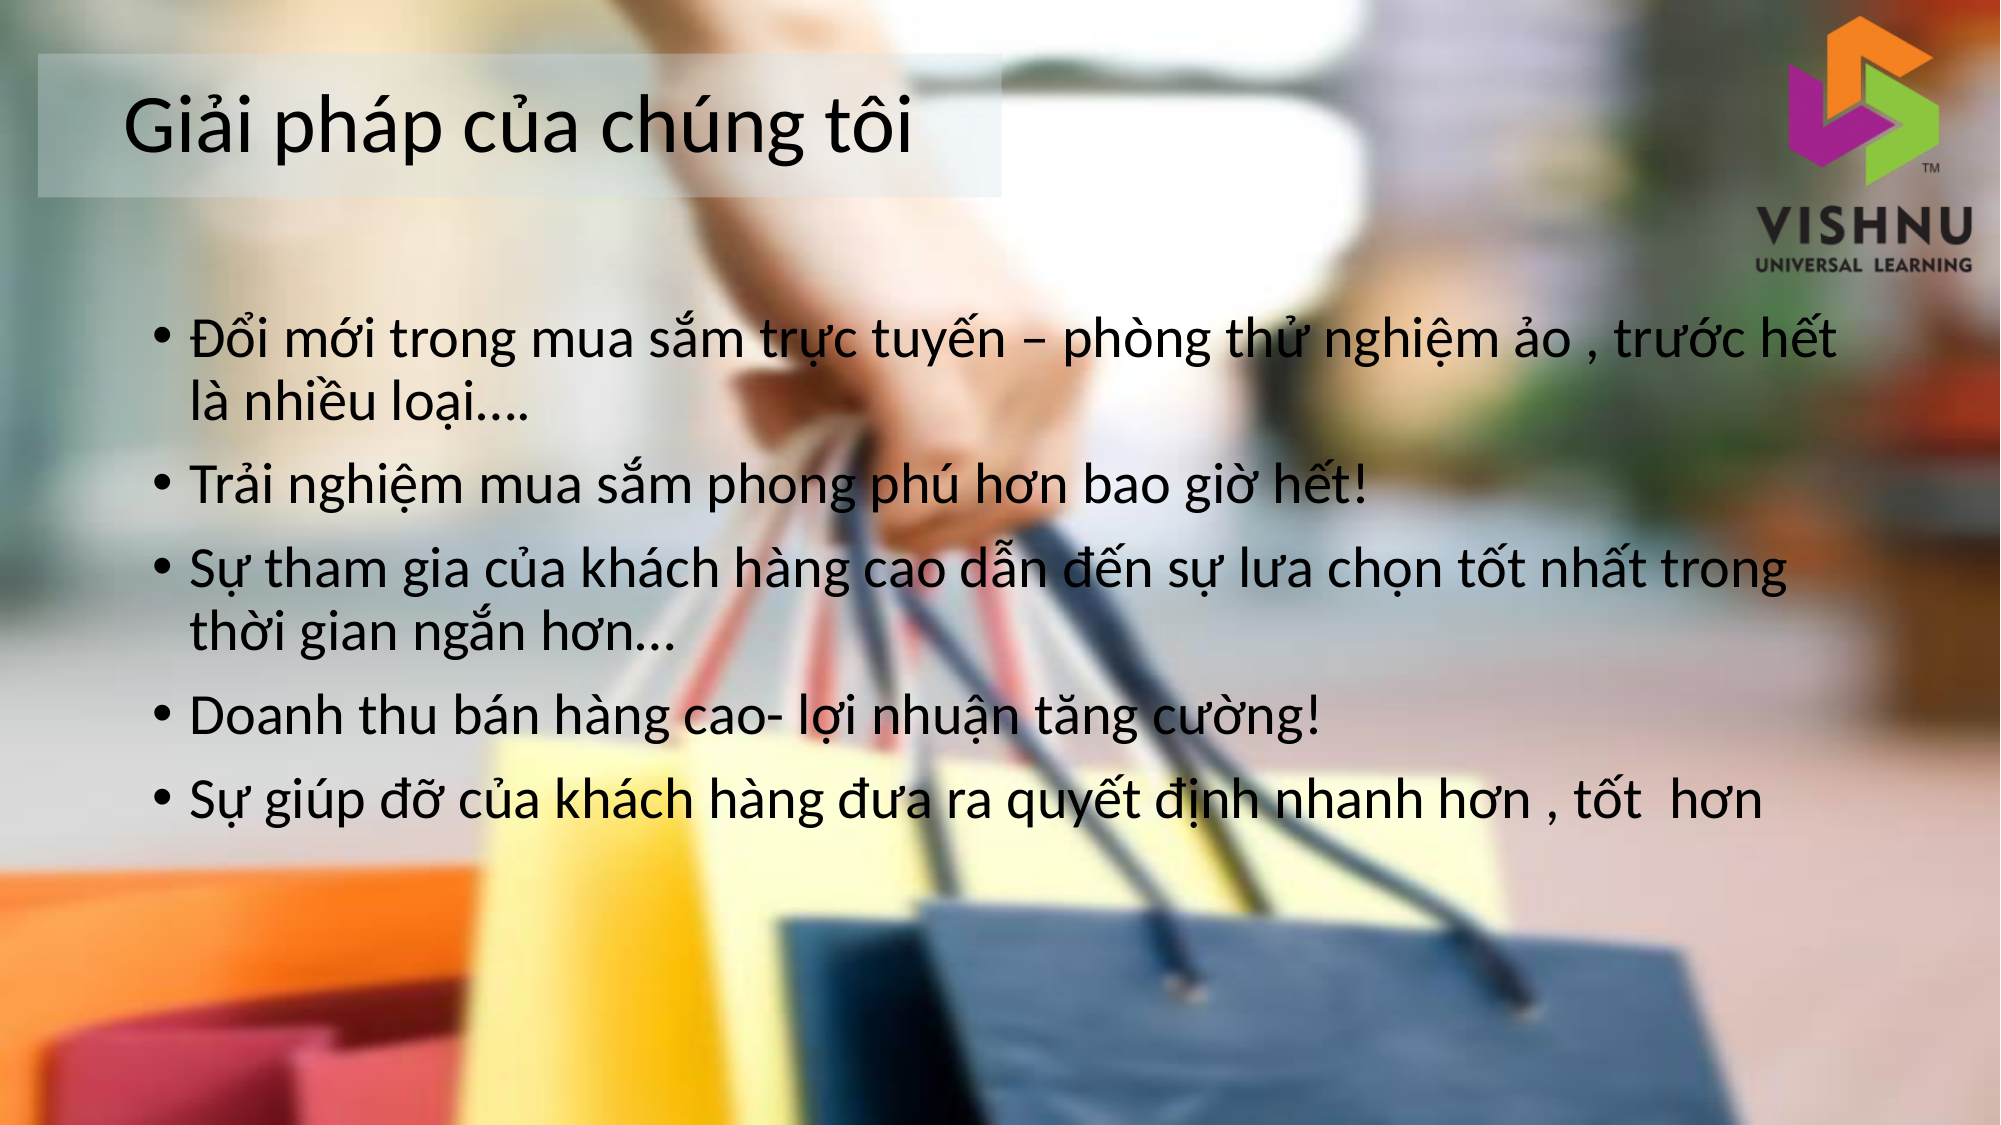

Giải pháp của chúng tôi
Đổi mới trong mua sắm trực tuyến – phòng thử nghiệm ảo , trước hết là nhiều loại….
Trải nghiệm mua sắm phong phú hơn bao giờ hết!
Sự tham gia của khách hàng cao dẫn đến sự lưa chọn tốt nhất trong thời gian ngắn hơn…
Doanh thu bán hàng cao- lợi nhuận tăng cường!
Sự giúp đỡ của khách hàng đưa ra quyết định nhanh hơn , tốt  hơn